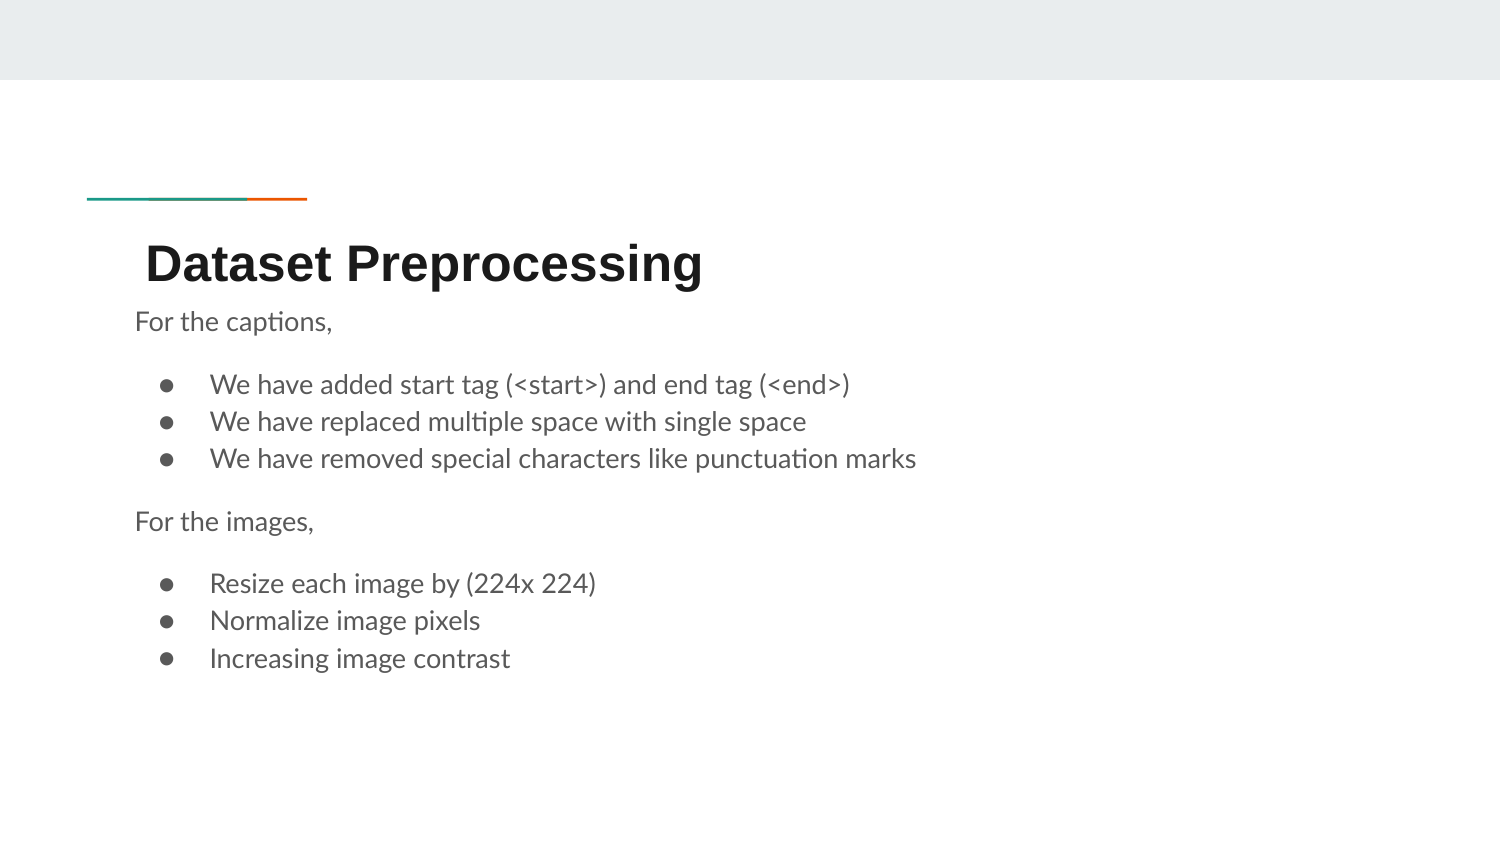

# Dataset Preprocessing
For the captions,
We have added start tag (<start>) and end tag (<end>)
We have replaced multiple space with single space
We have removed special characters like punctuation marks
For the images,
Resize each image by (224x 224)
Normalize image pixels
Increasing image contrast